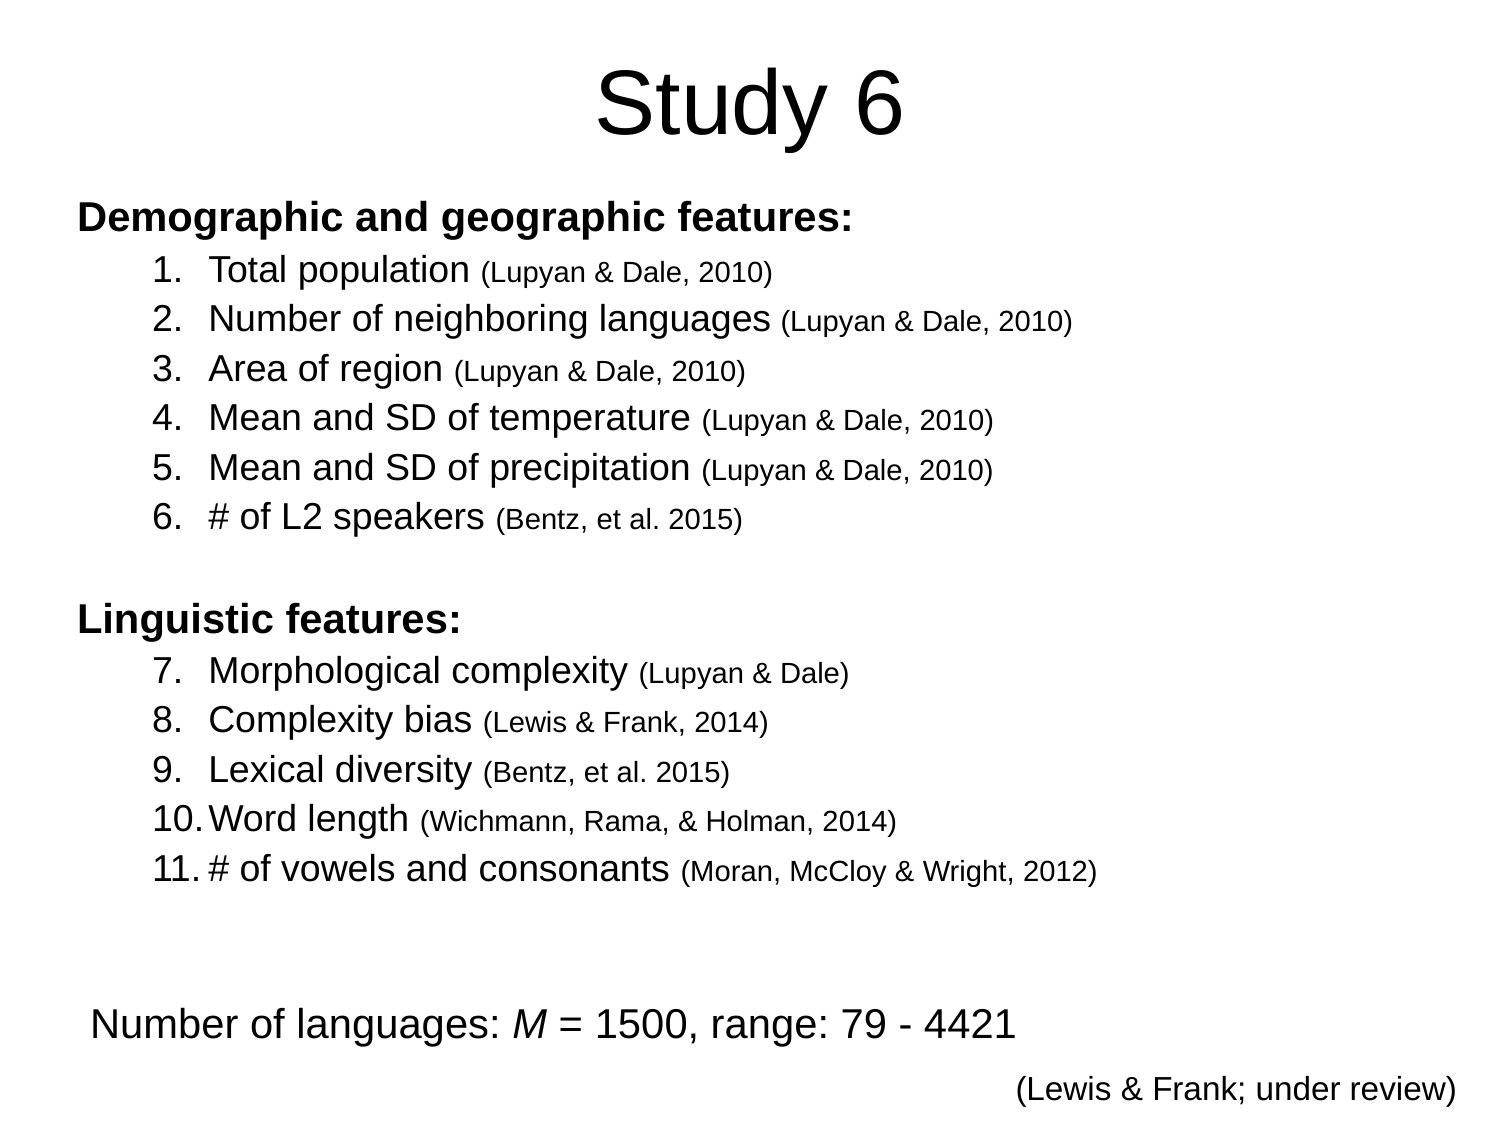

# Study 6
Demographic and geographic features:
Total population (Lupyan & Dale, 2010)
Number of neighboring languages (Lupyan & Dale, 2010)
Area of region (Lupyan & Dale, 2010)
Mean and SD of temperature (Lupyan & Dale, 2010)
Mean and SD of precipitation (Lupyan & Dale, 2010)
# of L2 speakers (Bentz, et al. 2015)

Linguistic features:
Morphological complexity (Lupyan & Dale)
Complexity bias (Lewis & Frank, 2014)
Lexical diversity (Bentz, et al. 2015)
Word length (Wichmann, Rama, & Holman, 2014)
# of vowels and consonants (Moran, McCloy & Wright, 2012)

Number of languages: M = 1500, range: 79 - 4421

(Lewis & Frank; under review)